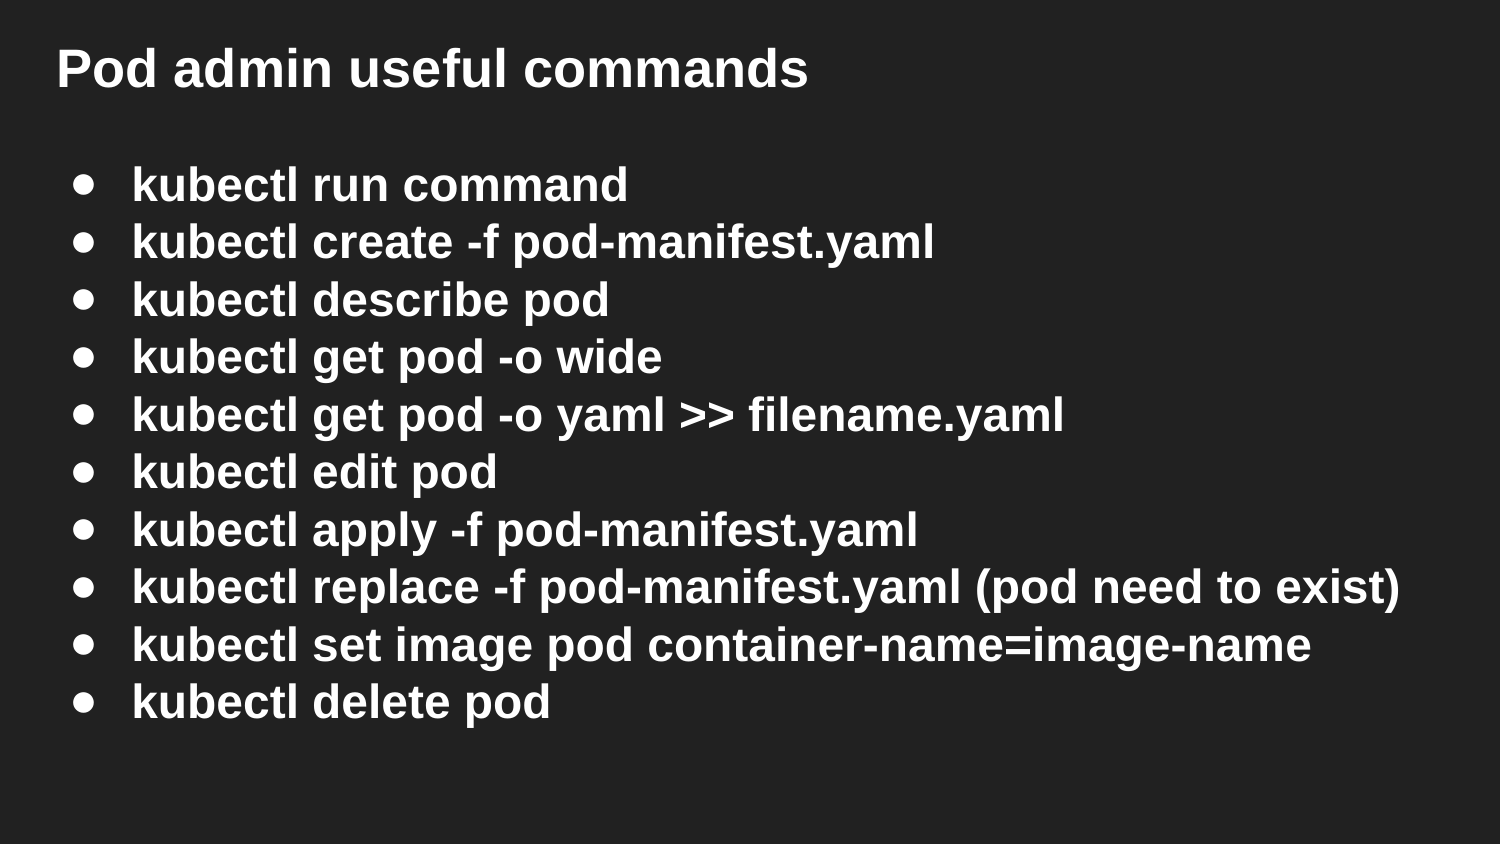

# Pod admin useful commands

kubectl run command
kubectl create -f pod-manifest.yaml
kubectl describe pod
kubectl get pod -o wide
kubectl get pod -o yaml >> filename.yaml
kubectl edit pod
kubectl apply -f pod-manifest.yaml
kubectl replace -f pod-manifest.yaml (pod need to exist)
kubectl set image pod container-name=image-name
kubectl delete pod